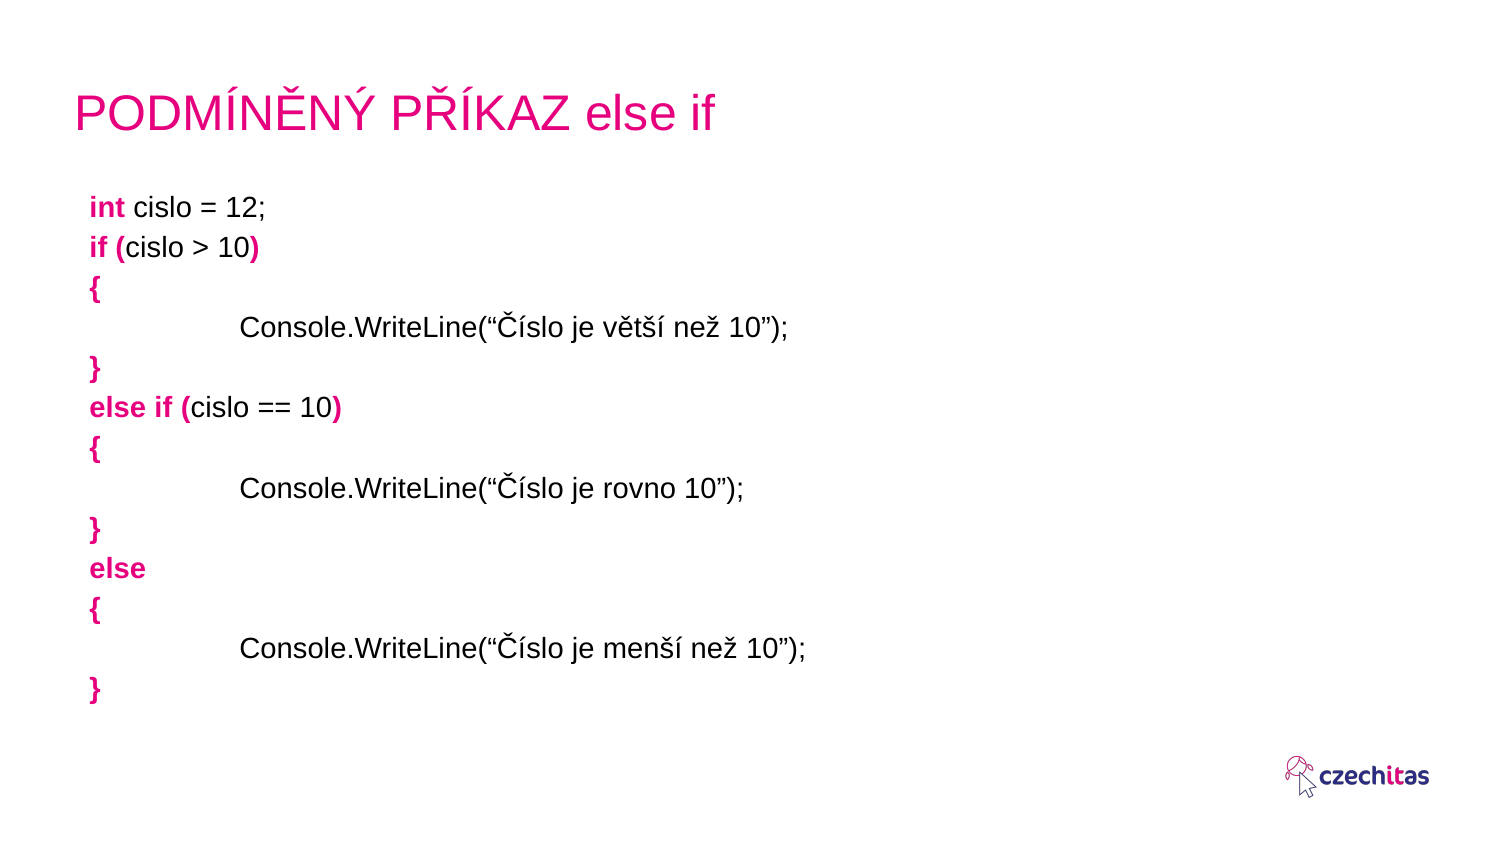

# PODMÍNĚNÝ PŘÍKAZ else if
int cislo = 12;
if (cislo > 10)
{
	Console.WriteLine(“Číslo je větší než 10”);
}
else if (cislo == 10)
{
	Console.WriteLine(“Číslo je rovno 10”);
}
else
{
	Console.WriteLine(“Číslo je menší než 10”);
}